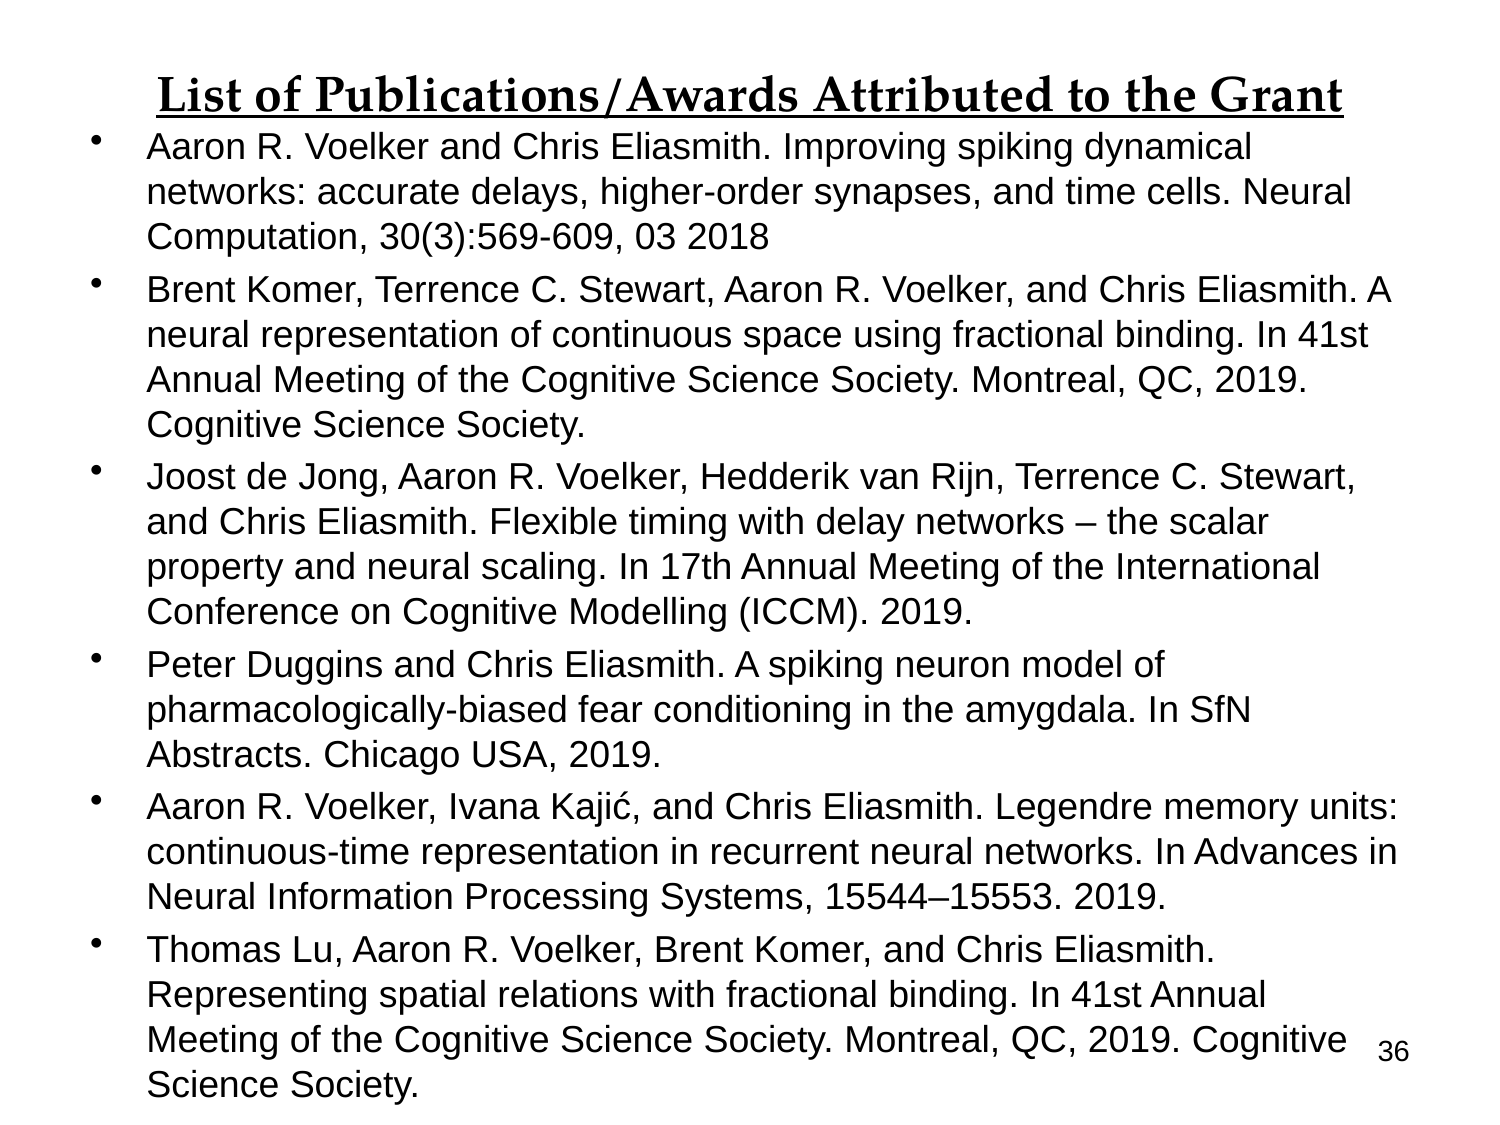

# List of Publications/Awards Attributed to the Grant
Aaron R. Voelker and Chris Eliasmith. Improving spiking dynamical networks: accurate delays, higher-order synapses, and time cells. Neural Computation, 30(3):569-609, 03 2018
Brent Komer, Terrence C. Stewart, Aaron R. Voelker, and Chris Eliasmith. A neural representation of continuous space using fractional binding. In 41st Annual Meeting of the Cognitive Science Society. Montreal, QC, 2019. Cognitive Science Society.
Joost de Jong, Aaron R. Voelker, Hedderik van Rijn, Terrence C. Stewart, and Chris Eliasmith. Flexible timing with delay networks – the scalar property and neural scaling. In 17th Annual Meeting of the International Conference on Cognitive Modelling (ICCM). 2019.
Peter Duggins and Chris Eliasmith. A spiking neuron model of pharmacologically-biased fear conditioning in the amygdala. In SfN Abstracts. Chicago USA, 2019.
Aaron R. Voelker, Ivana Kajić, and Chris Eliasmith. Legendre memory units: continuous-time representation in recurrent neural networks. In Advances in Neural Information Processing Systems, 15544–15553. 2019.
Thomas Lu, Aaron R. Voelker, Brent Komer, and Chris Eliasmith. Representing spatial relations with fractional binding. In 41st Annual Meeting of the Cognitive Science Society. Montreal, QC, 2019. Cognitive Science Society.

36